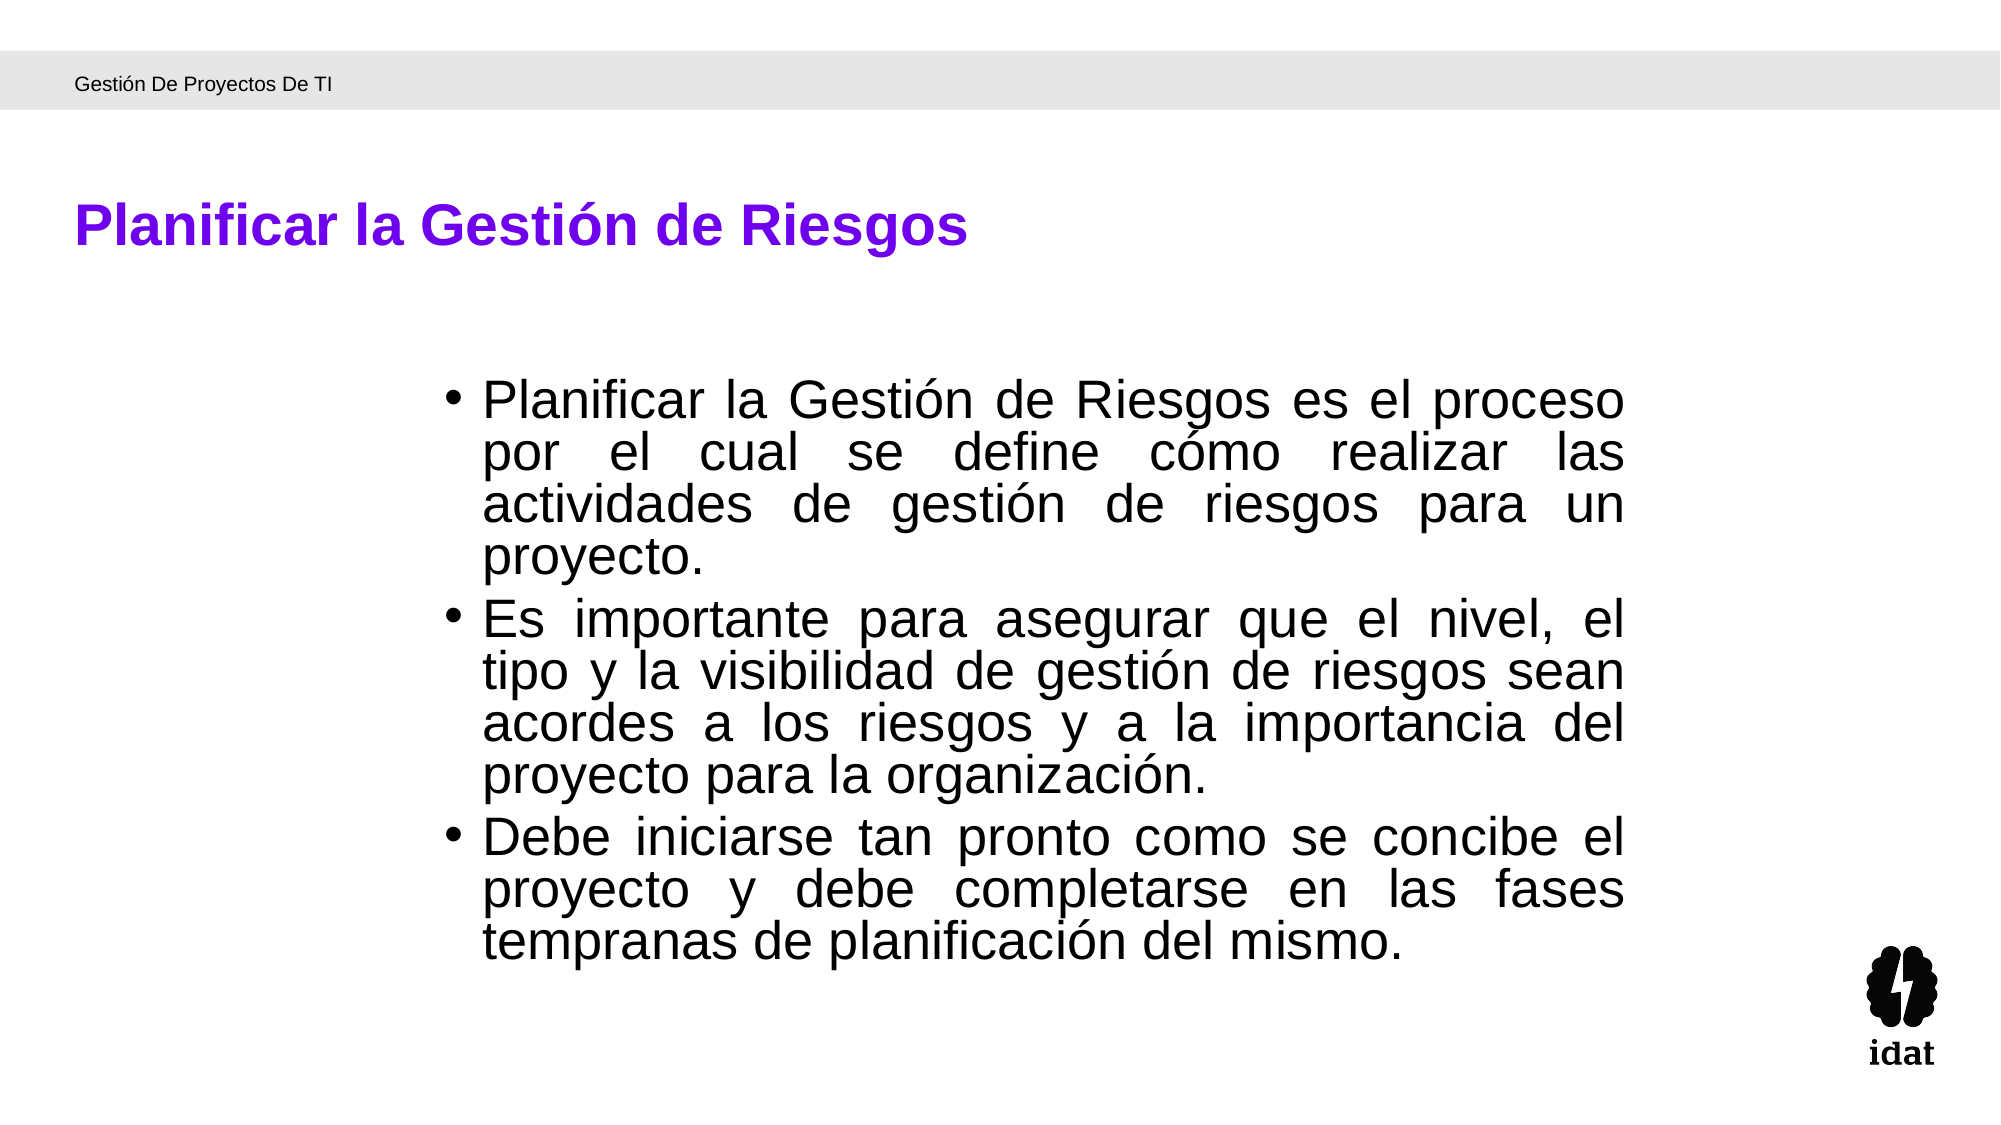

Gestión De Proyectos De TI

Planificar la Gestión de Riesgos
Planificar la Gestión de Riesgos es el proceso por el cual se define cómo realizar las actividades de gestión de riesgos para un proyecto.
Es importante para asegurar que el nivel, el tipo y la visibilidad de gestión de riesgos sean acordes a los riesgos y a la importancia del proyecto para la organización.
Debe iniciarse tan pronto como se concibe el proyecto y debe completarse en las fases tempranas de planificación del mismo.